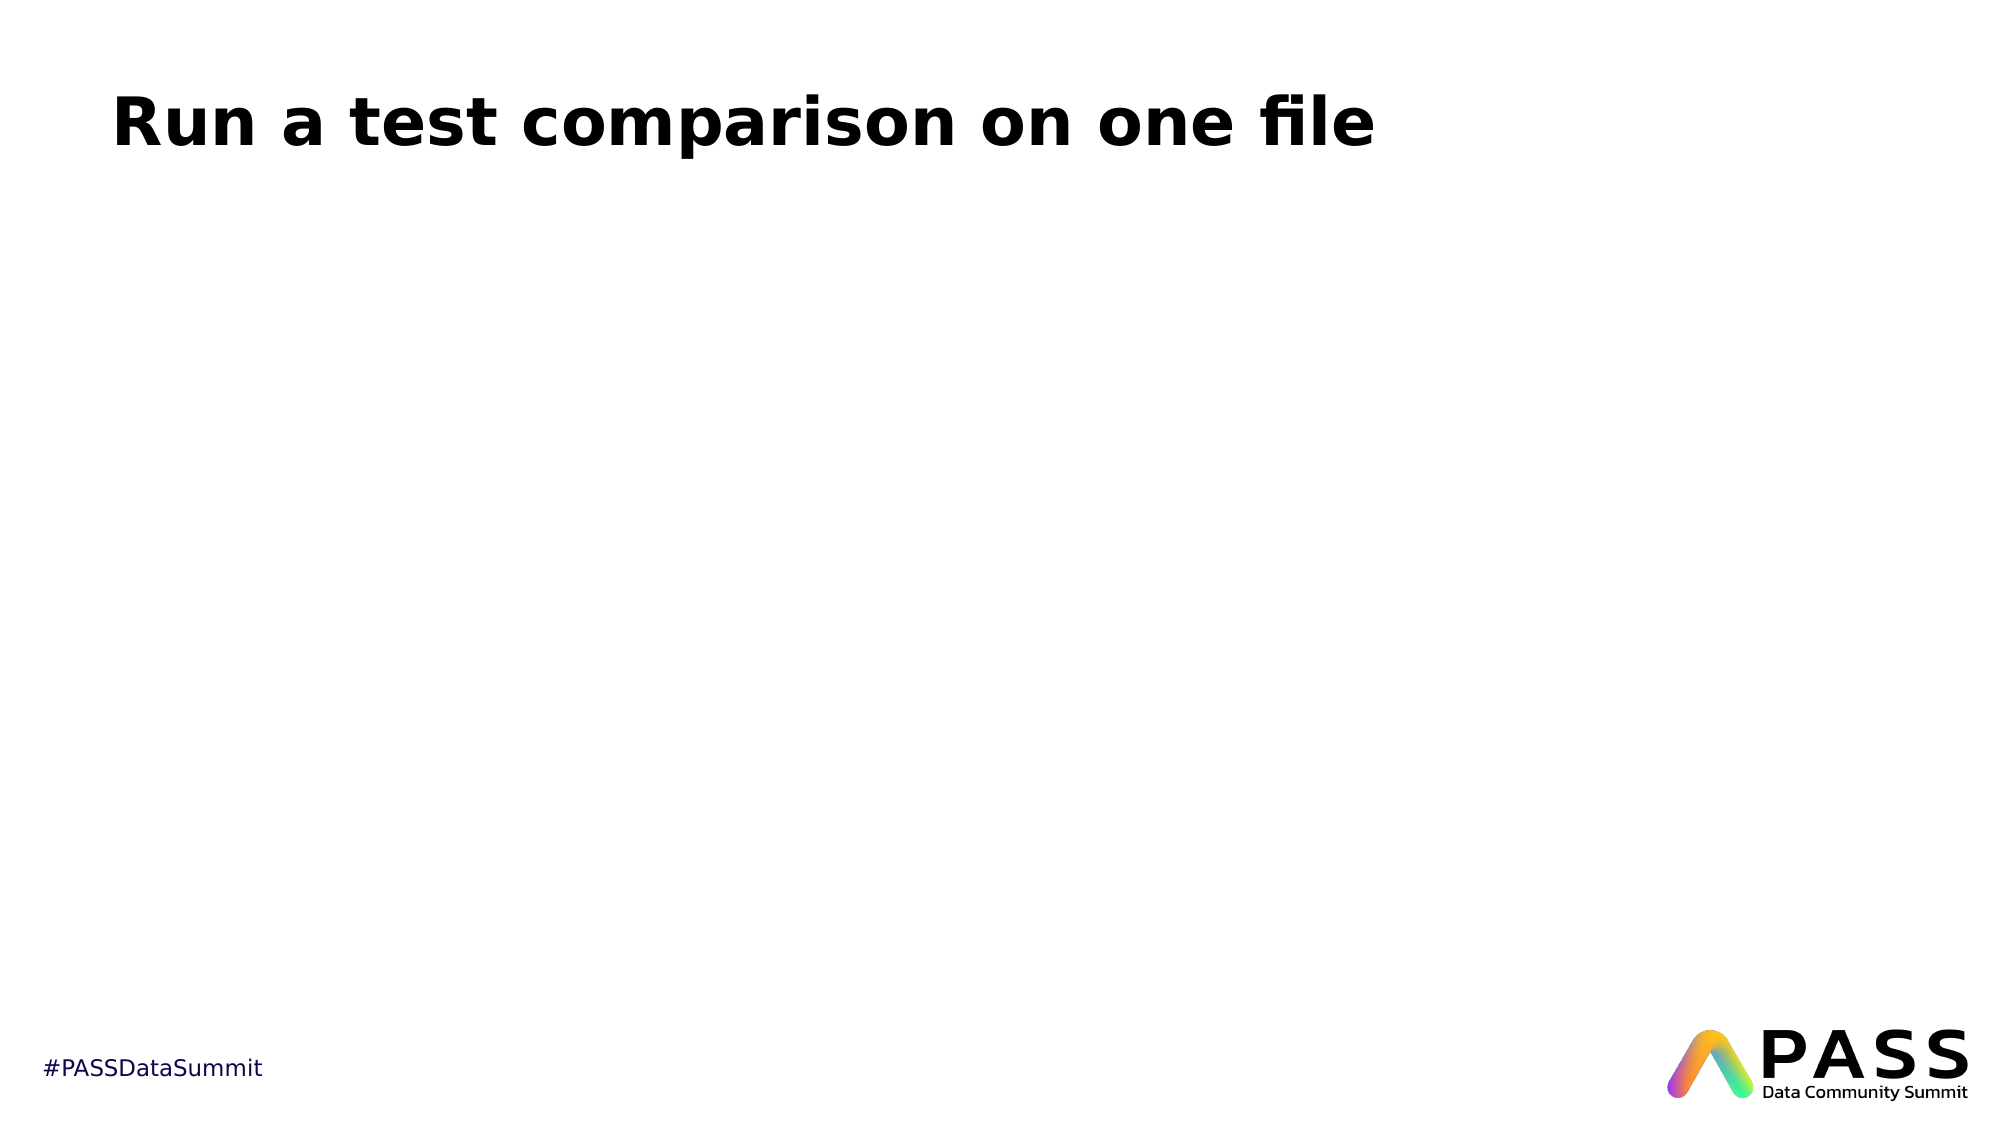

# Run a test comparison on one file